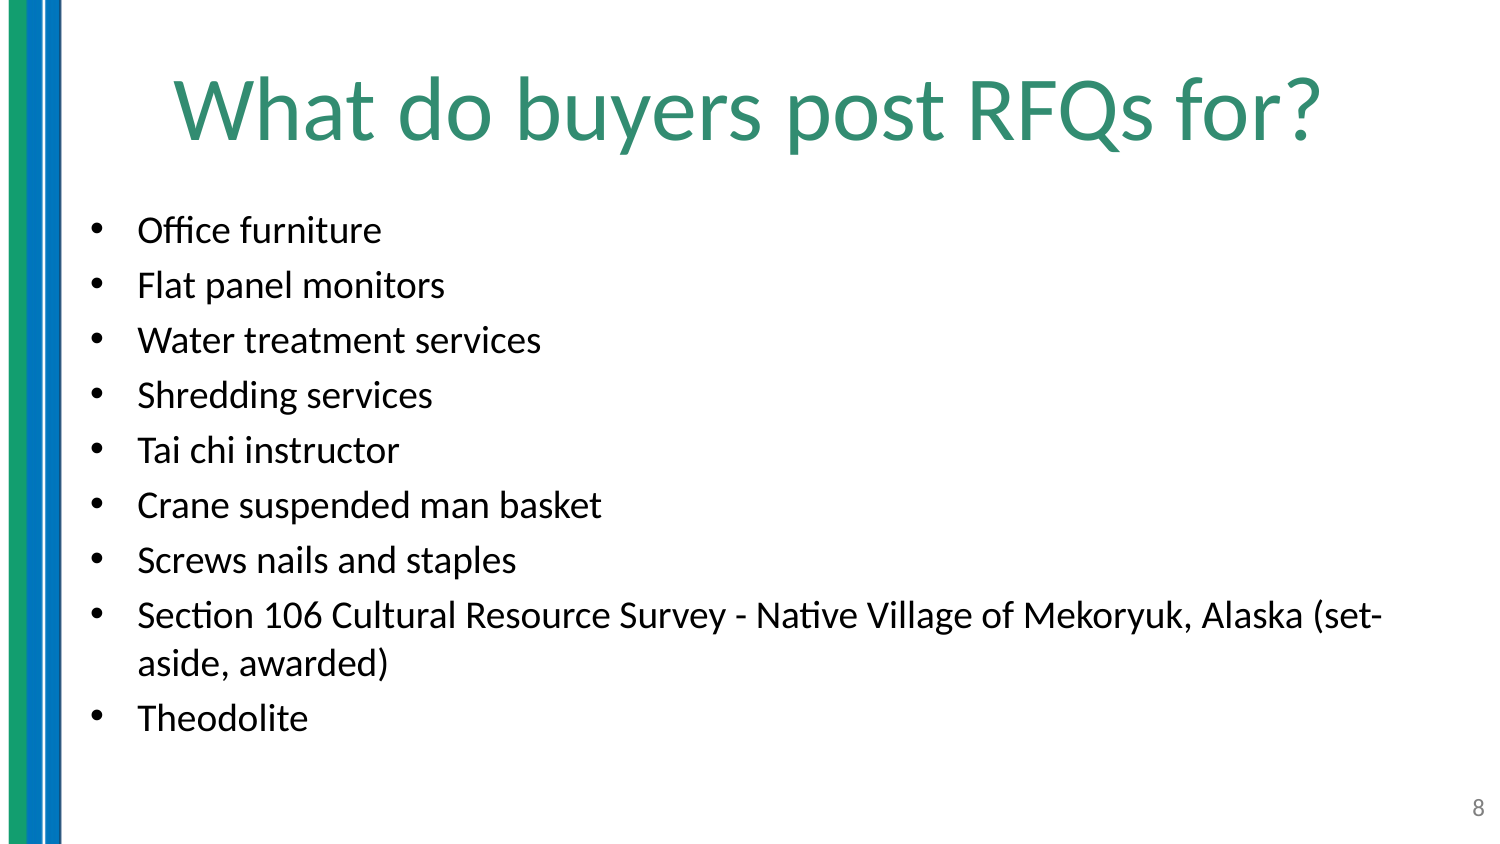

# What do buyers post RFQs for?
Office furniture
Flat panel monitors
Water treatment services
Shredding services
Tai chi instructor
Crane suspended man basket
Screws nails and staples
Section 106 Cultural Resource Survey - Native Village of Mekoryuk, Alaska (set-aside, awarded)
Theodolite